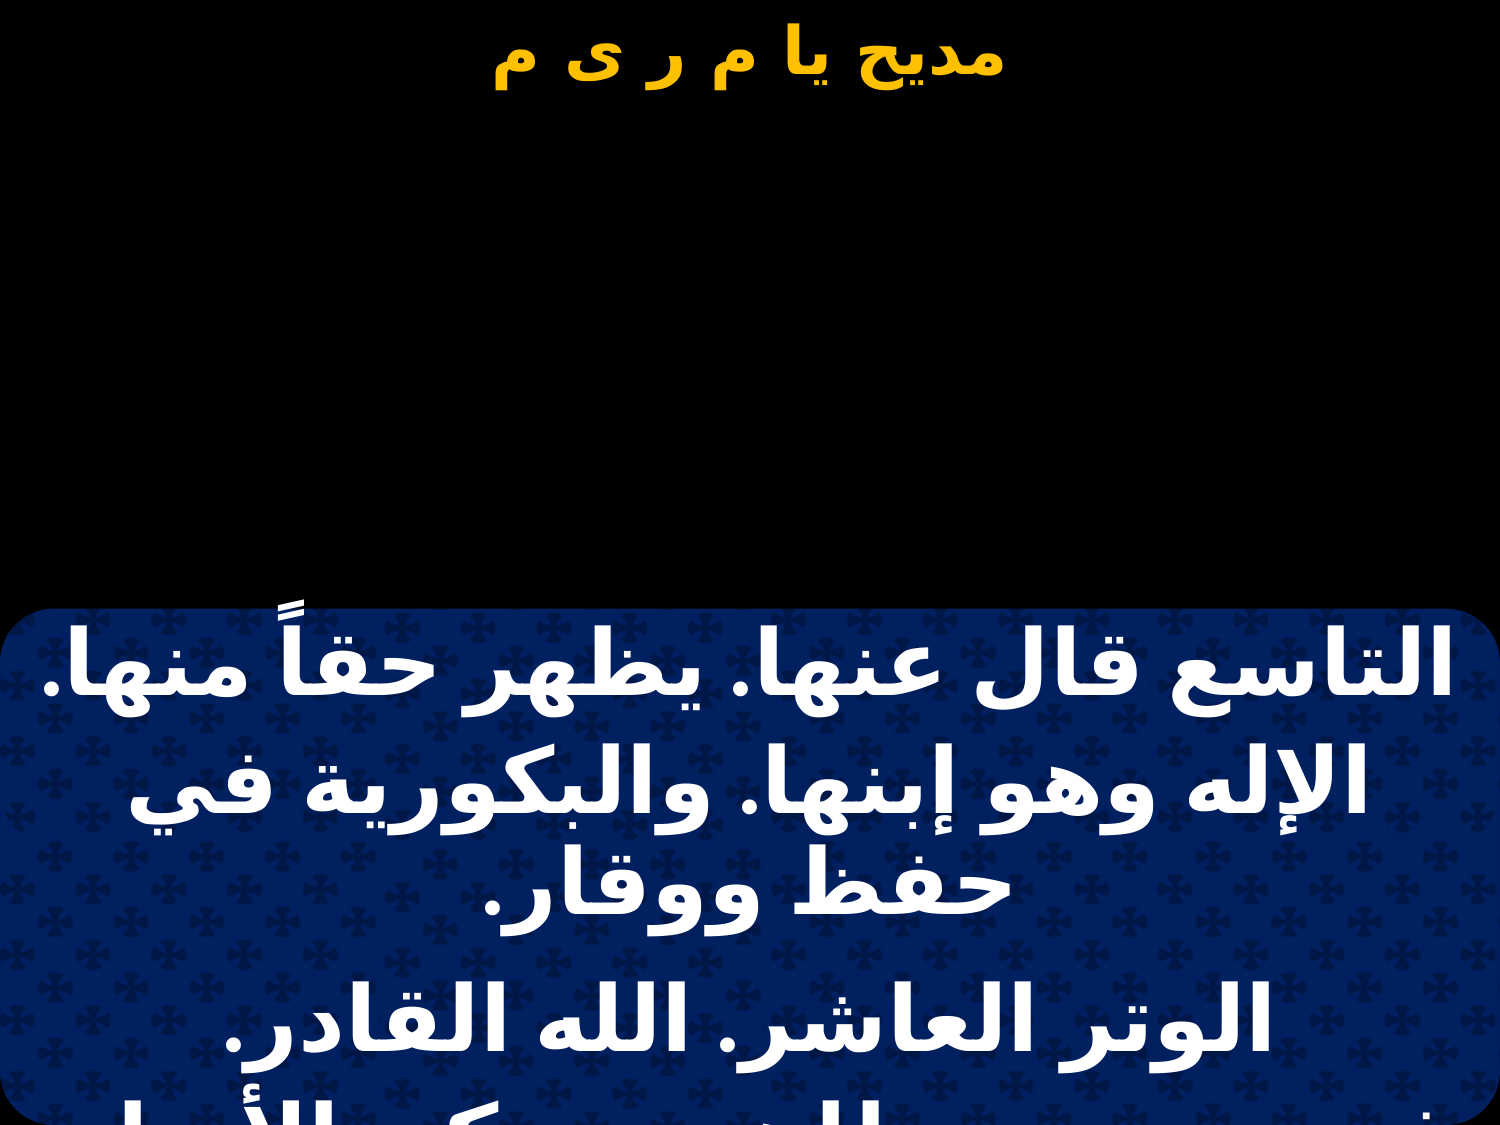

#
| التاسع قال عنها. يظهر حقاً منها. |
| --- |
| الإله وهو إبنها. والبكورية في حفظ ووقار. |
|  |
| الوتر العاشر. الله القادر. |
| في صهيون ظاهر. مسكن الأبرار. |